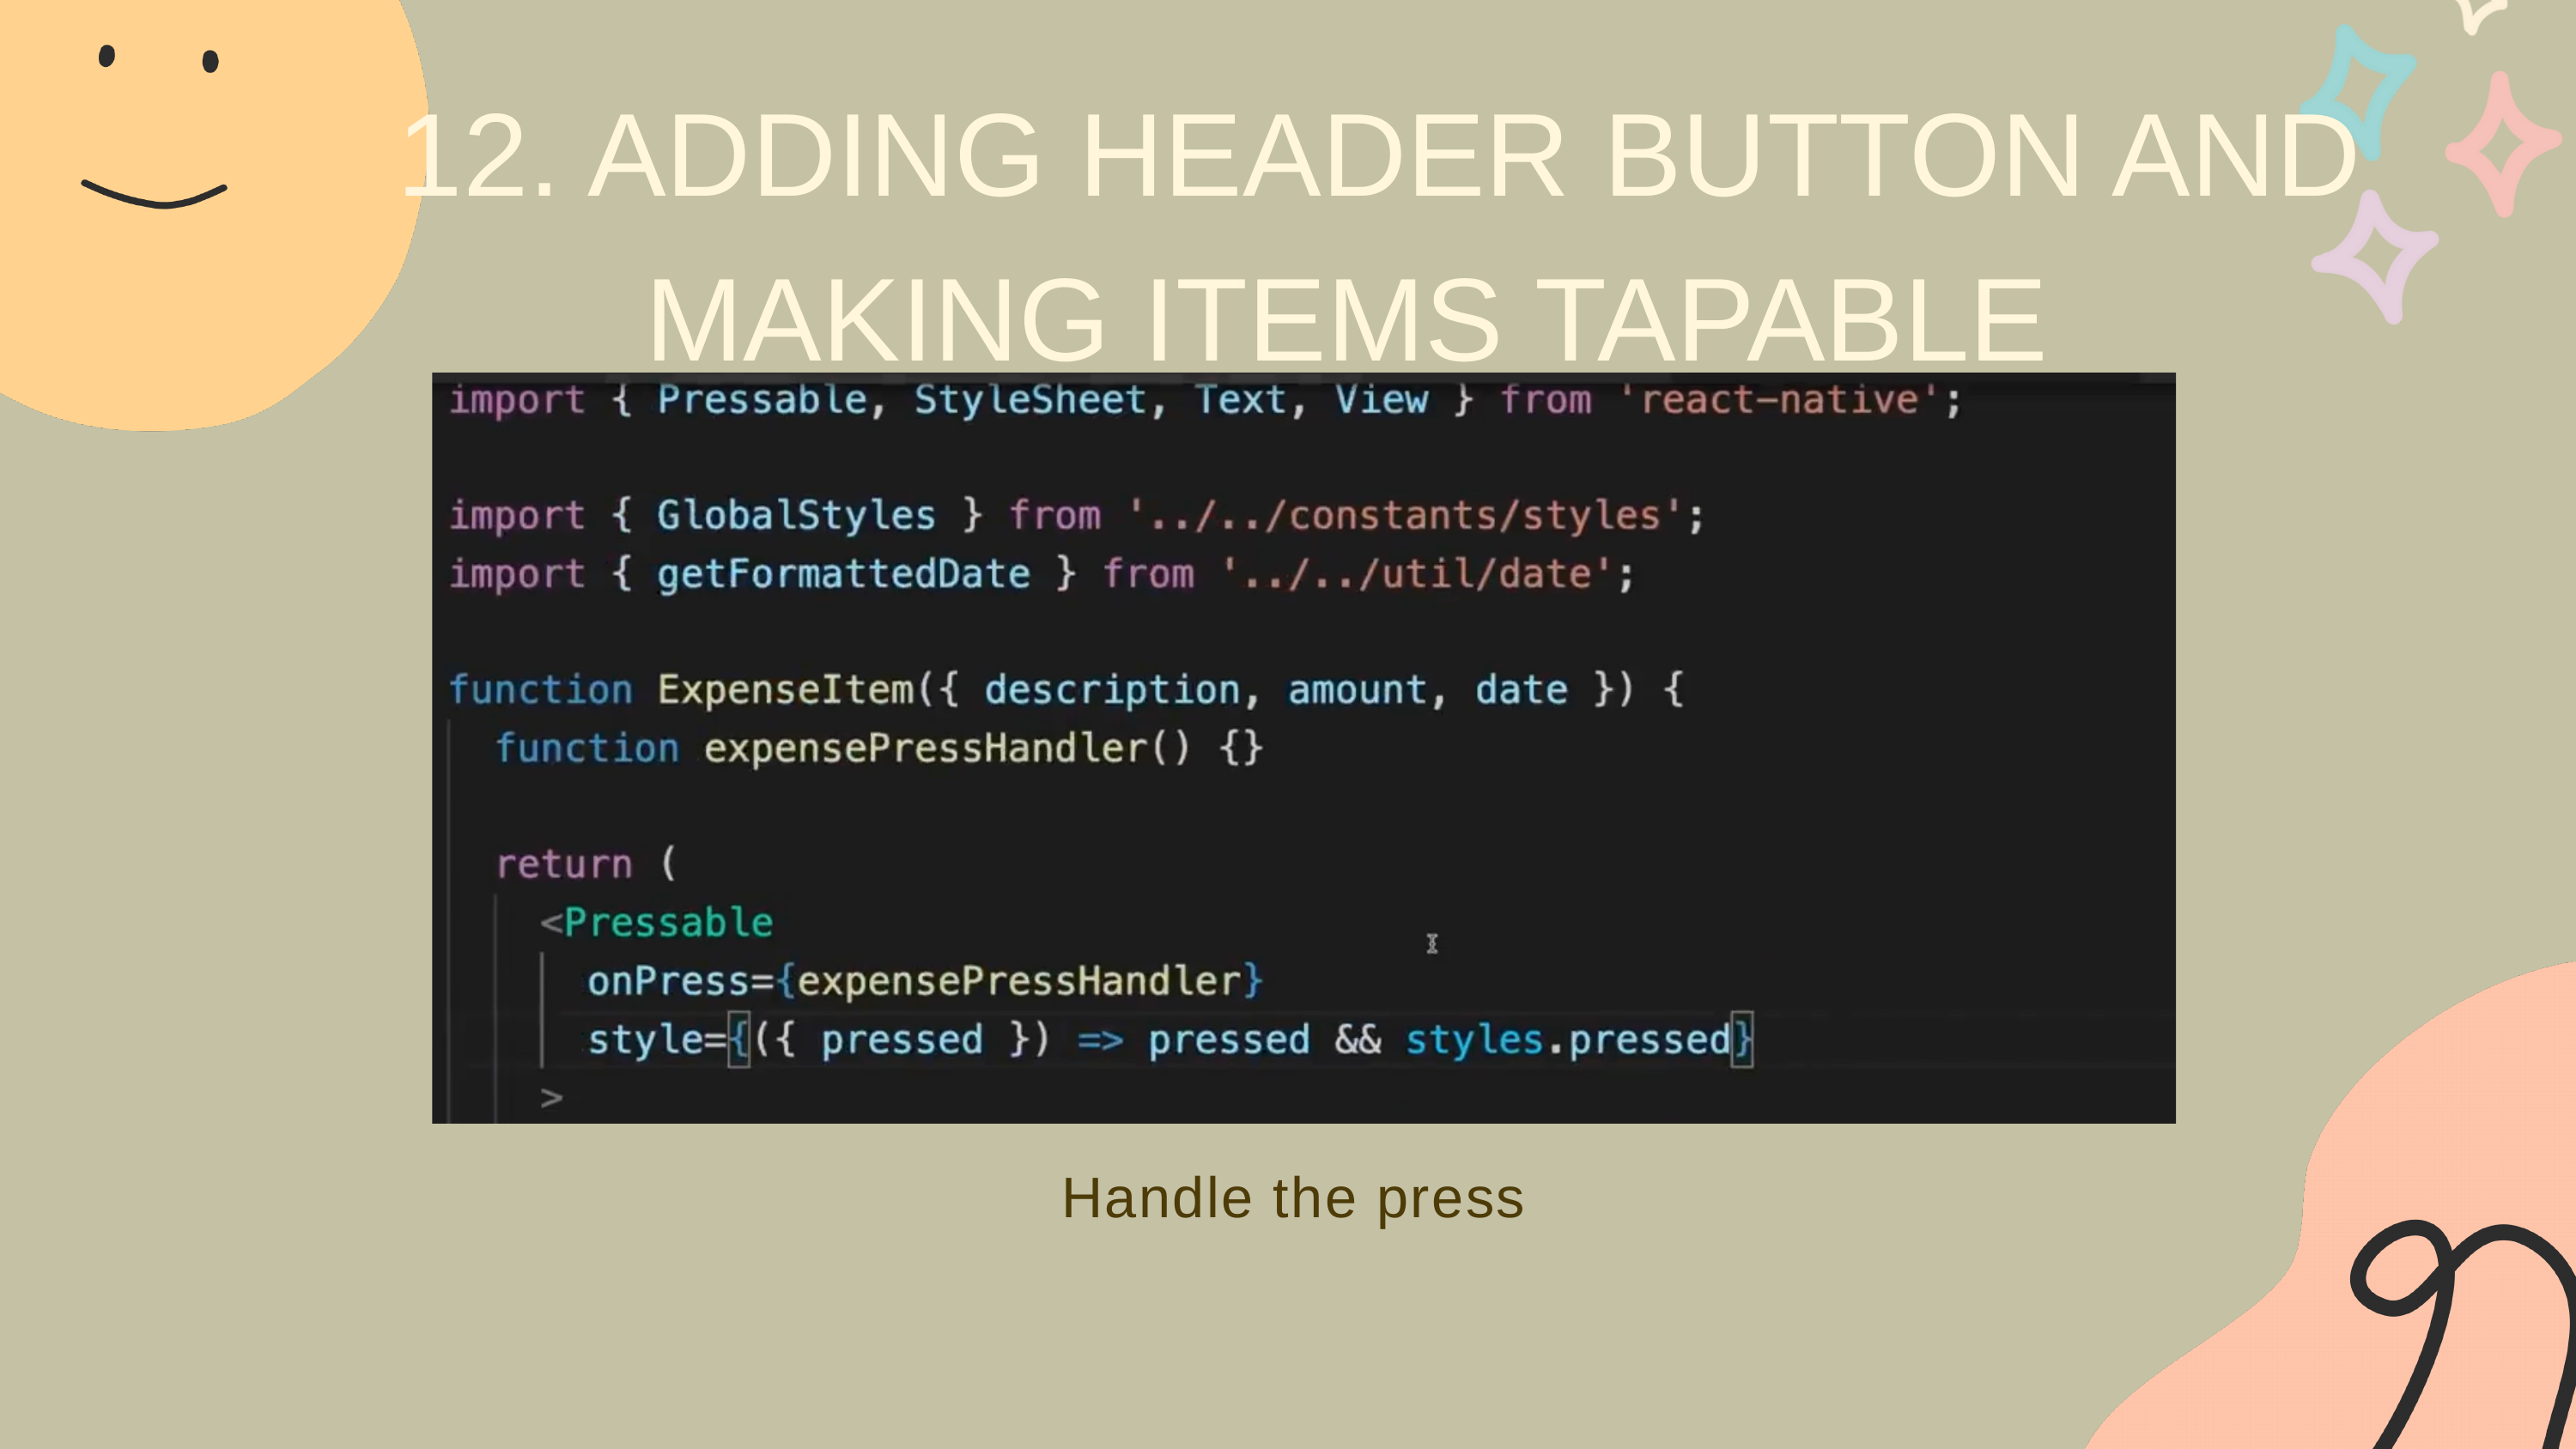

12. ADDING HEADER BUTTON AND MAKING ITEMS TAPABLE

Handle the press